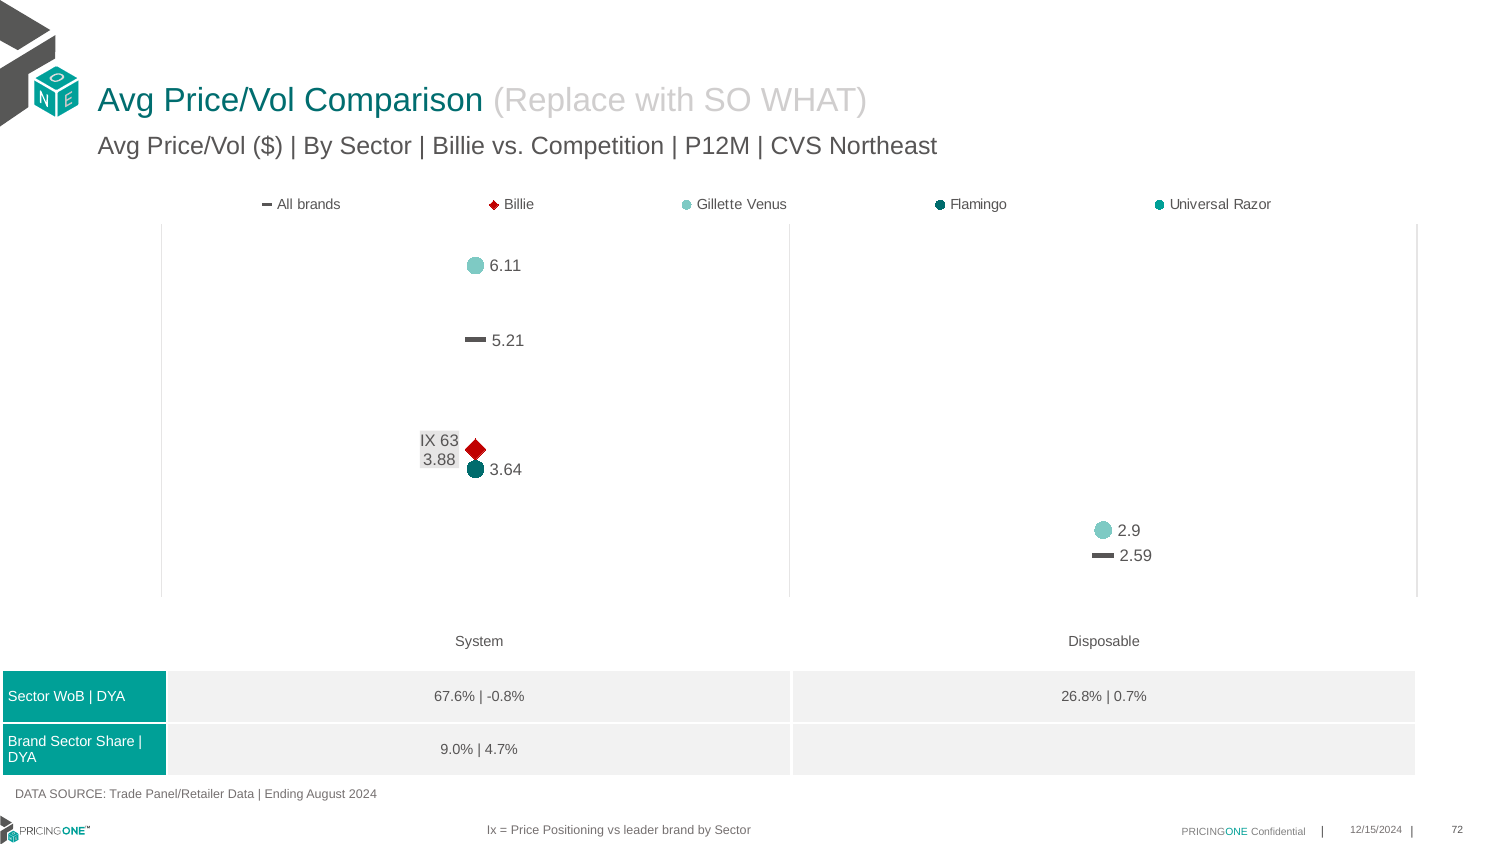

# Avg Price/Vol Comparison (Replace with SO WHAT)
Avg Price/Vol ($) | By Sector | Billie vs. Competition | P12M | CVS Northeast

### Chart

| Category | All brands | Billie | Gillette Venus | Flamingo | Universal Razor |
|---|---|---|---|---|---|
| IX 63 | 5.21 | 3.88 | 6.11 | 3.64 | None |
| None | 2.59 | None | 2.9 | None | None |
|  | System | Disposable |
| --- | --- | --- |
| Sector WoB | DYA | 67.6% | -0.8% | 26.8% | 0.7% |
| Brand Sector Share | DYA | 9.0% | 4.7% |  |
DATA SOURCE: Trade Panel/Retailer Data | Ending August 2024
Ix = Price Positioning vs leader brand by Sector
12/15/2024
72